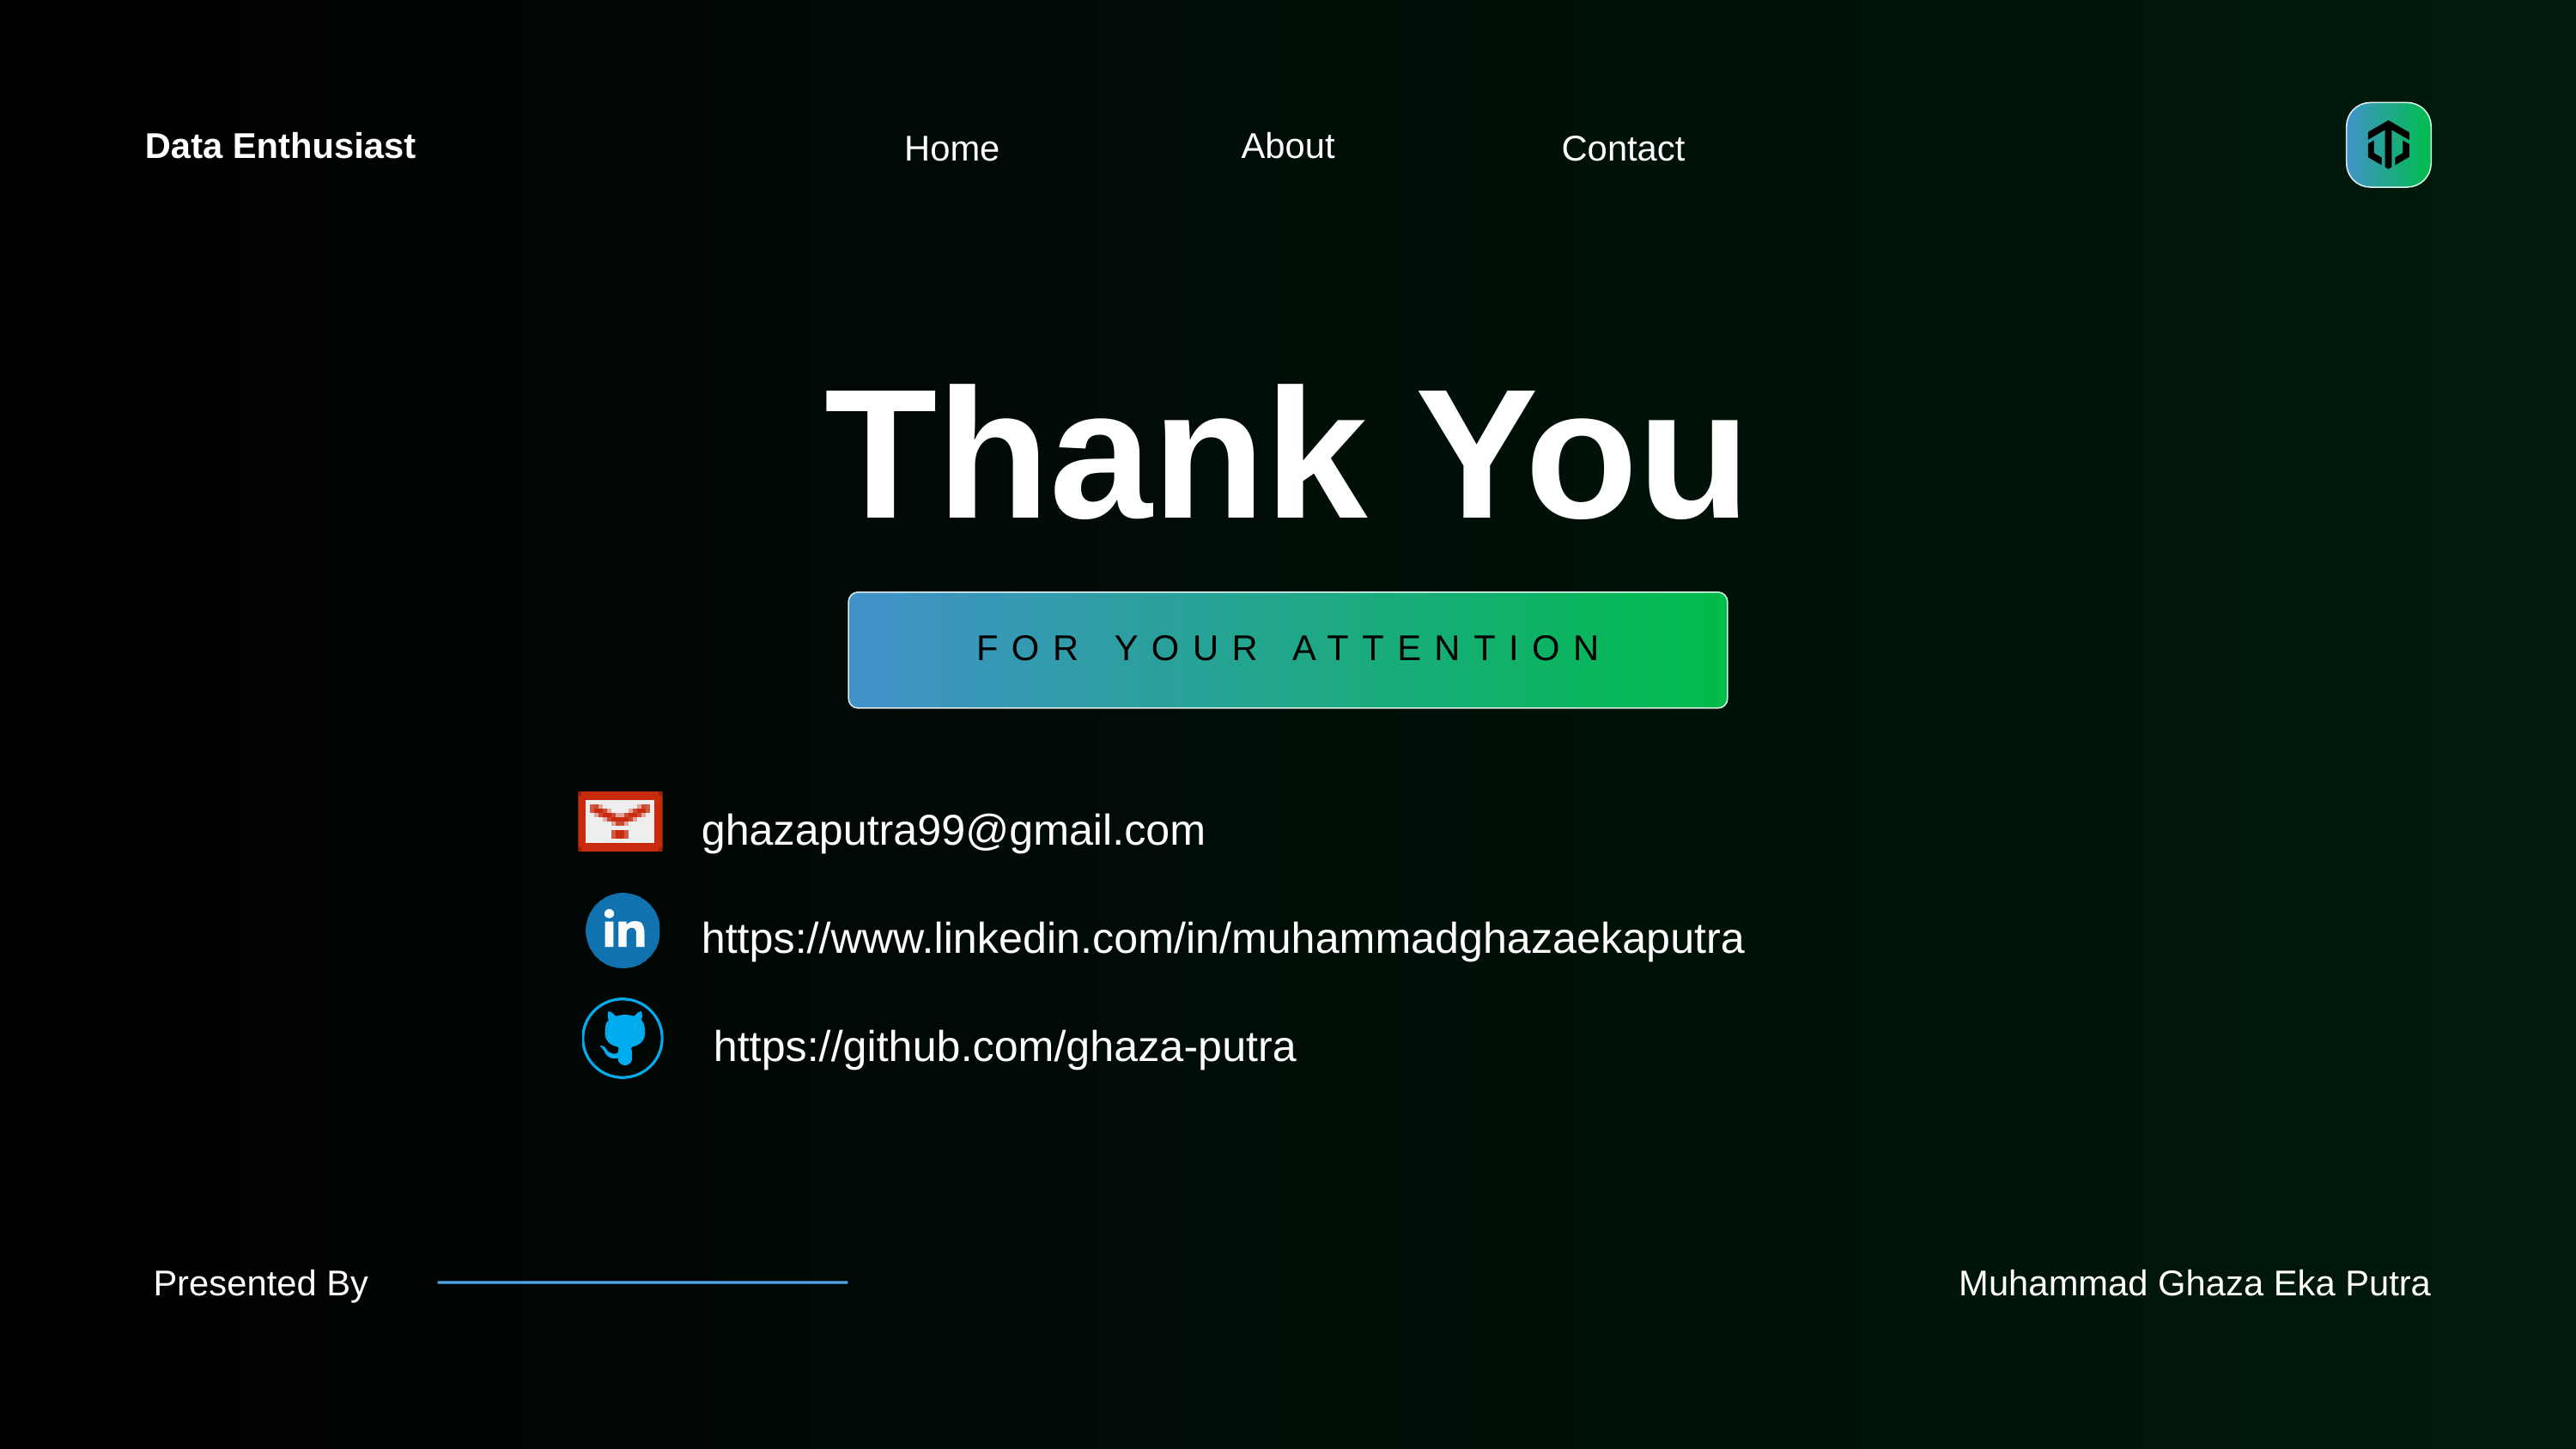

About
Home
Contact

Data Enthusiast
Thank You

FOR YOUR ATTENTION
ghazaputra99@gmail.com
https://www.linkedin.com/in/muhammadghazaekaputra
 https://github.com/ghaza-putra

Muhammad Ghaza Eka Putra
Presented By